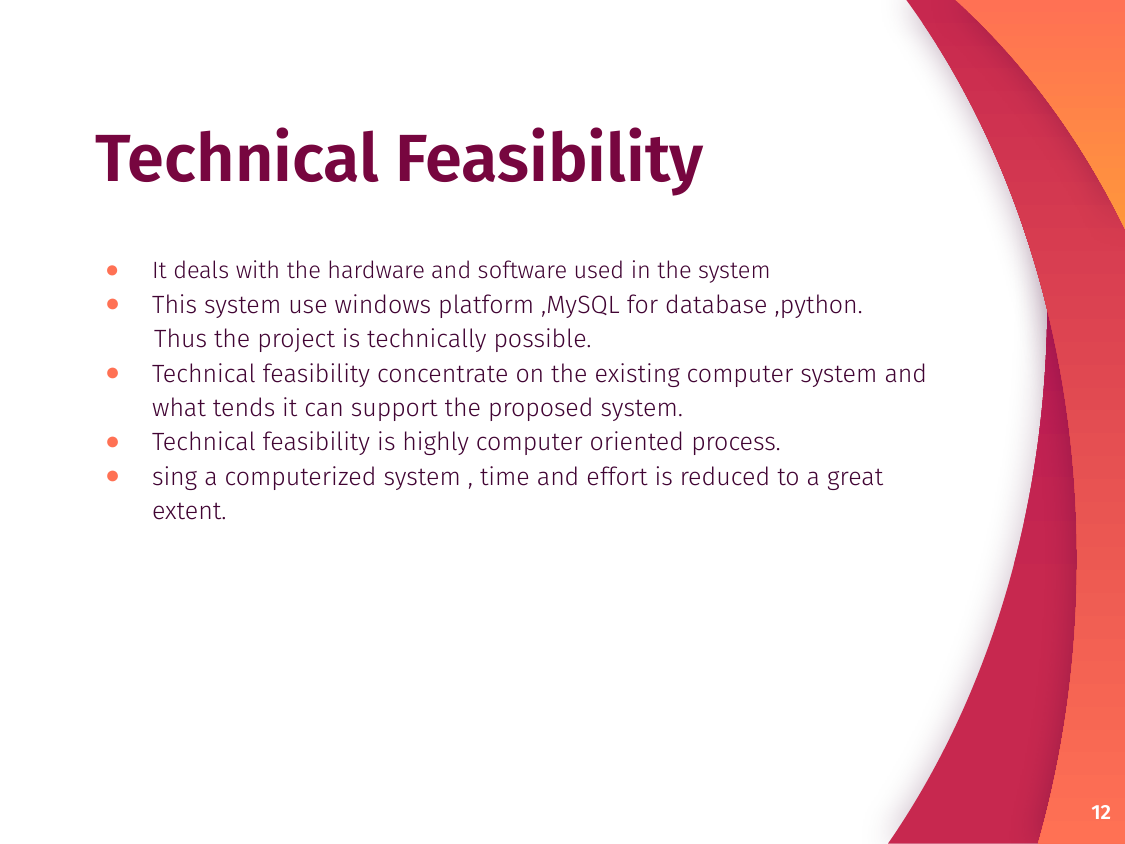

# Technical Feasibility
It deals with the hardware and software used in the system
This system use windows platform ,MySQL for database ,python.
       Thus the project is technically possible.
Technical feasibility concentrate on the existing computer system and what tends it can support the proposed system.
Technical feasibility is highly computer oriented process.
sing a computerized system , time and effort is reduced to a great extent.

12